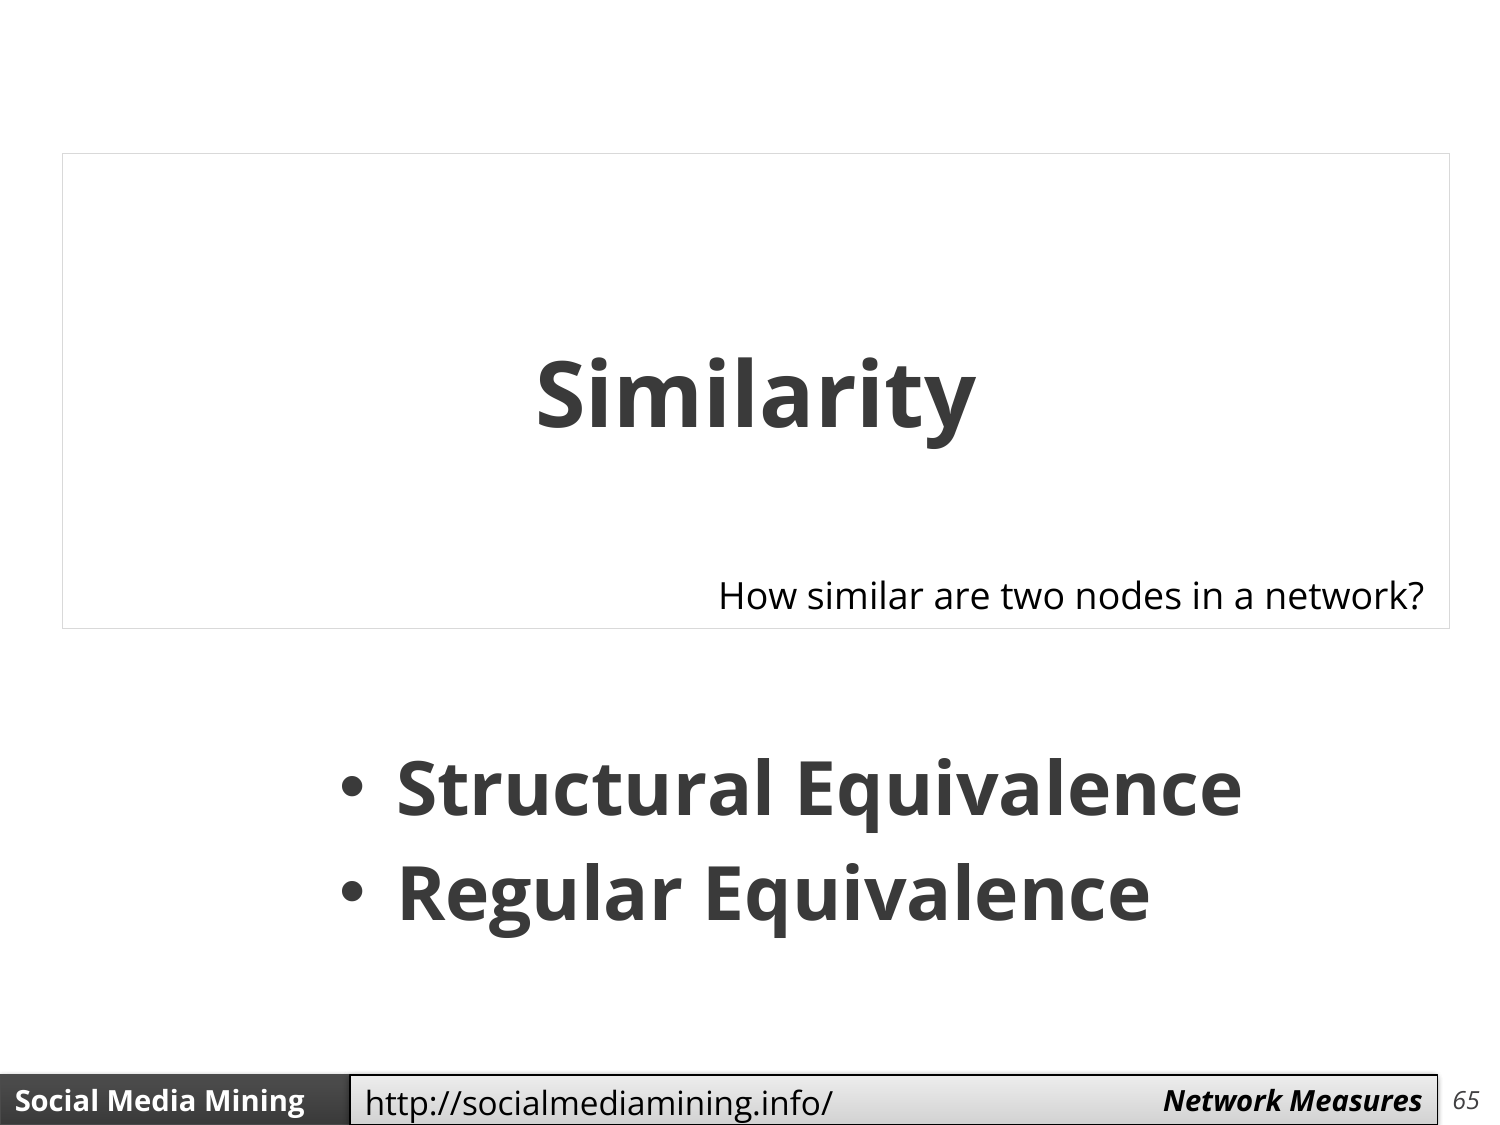

# Similarity
How similar are two nodes in a network?
Structural Equivalence
Regular Equivalence